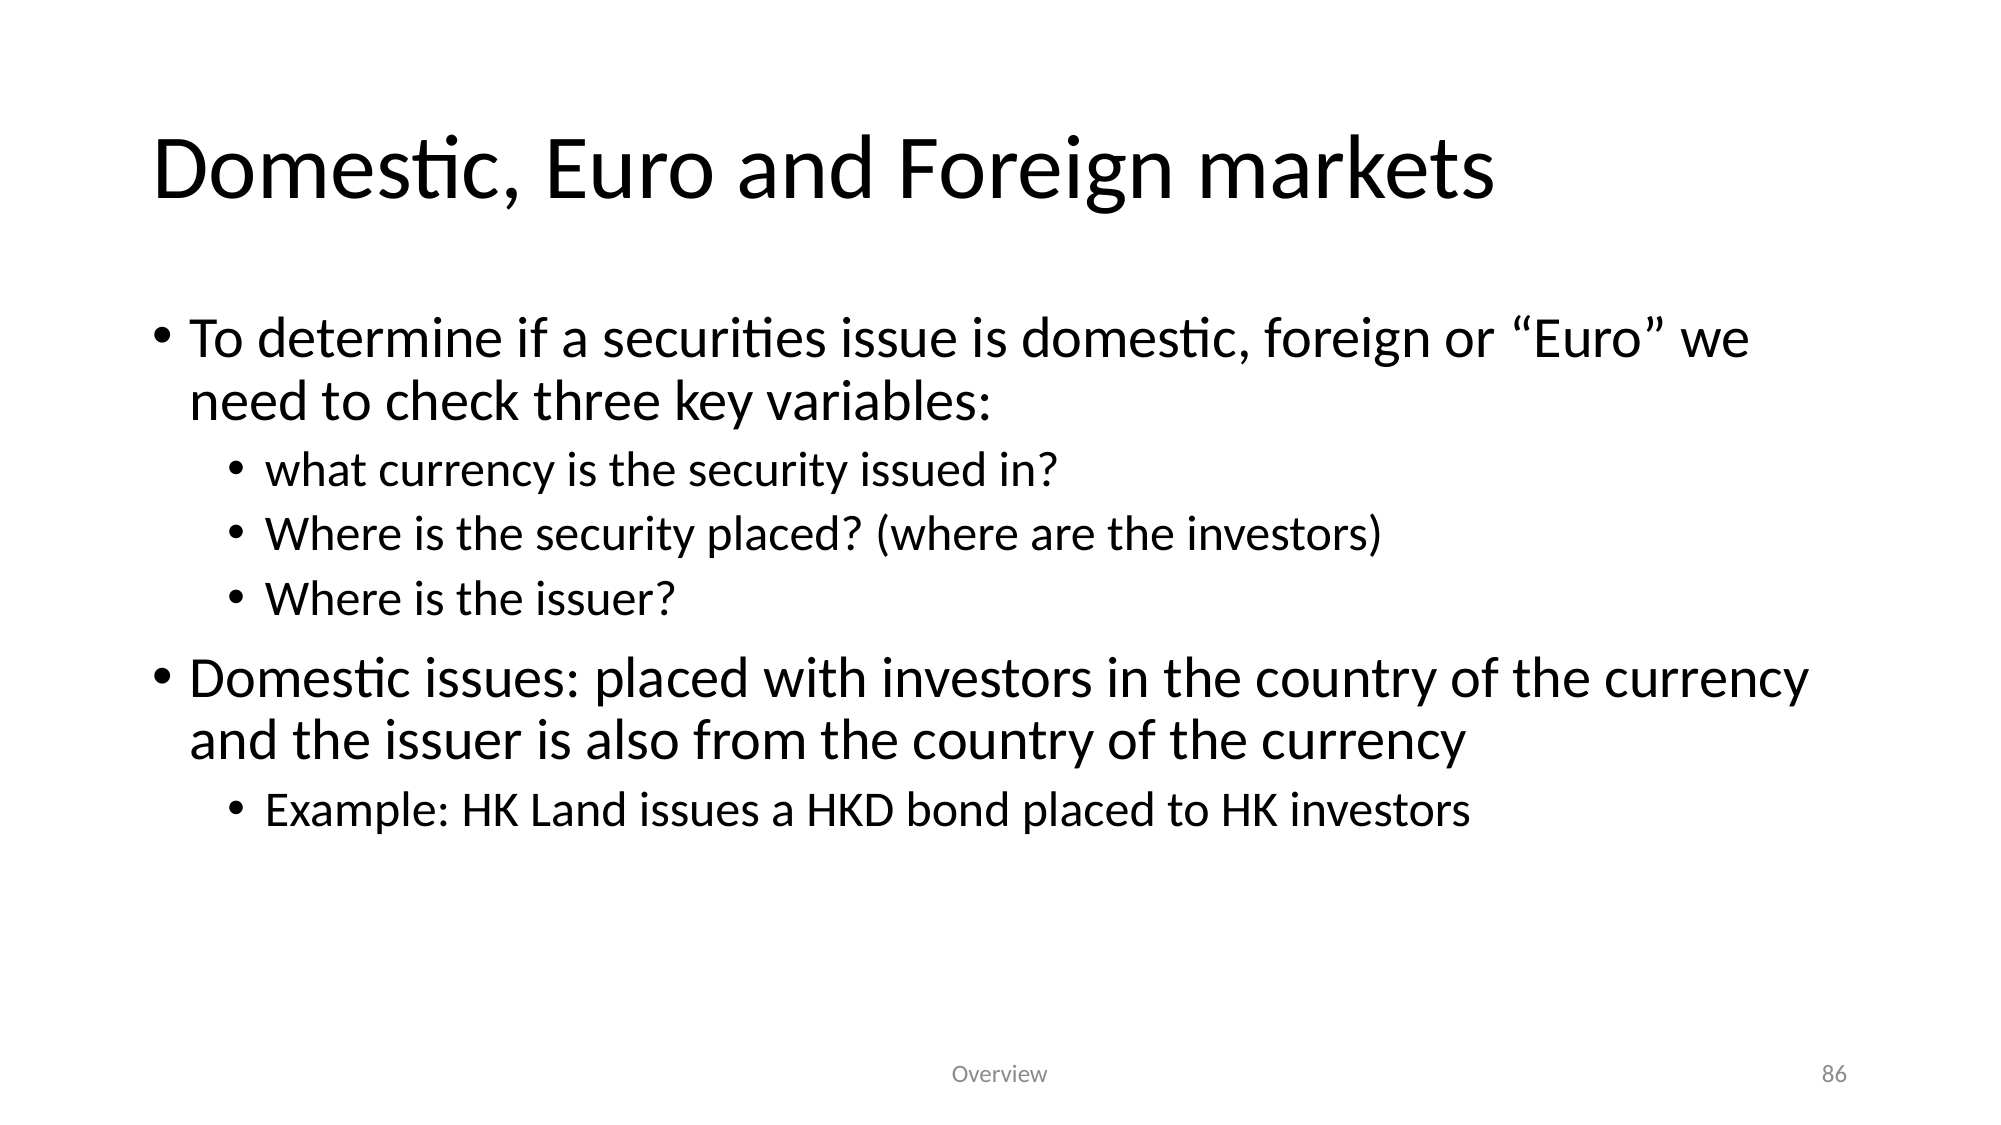

# Domestic, Euro and Foreign markets
To determine if a securities issue is domestic, foreign or “Euro” we need to check three key variables:
what currency is the security issued in?
Where is the security placed? (where are the investors)
Where is the issuer?
Domestic issues: placed with investors in the country of the currency and the issuer is also from the country of the currency
Example: HK Land issues a HKD bond placed to HK investors
86
Overview